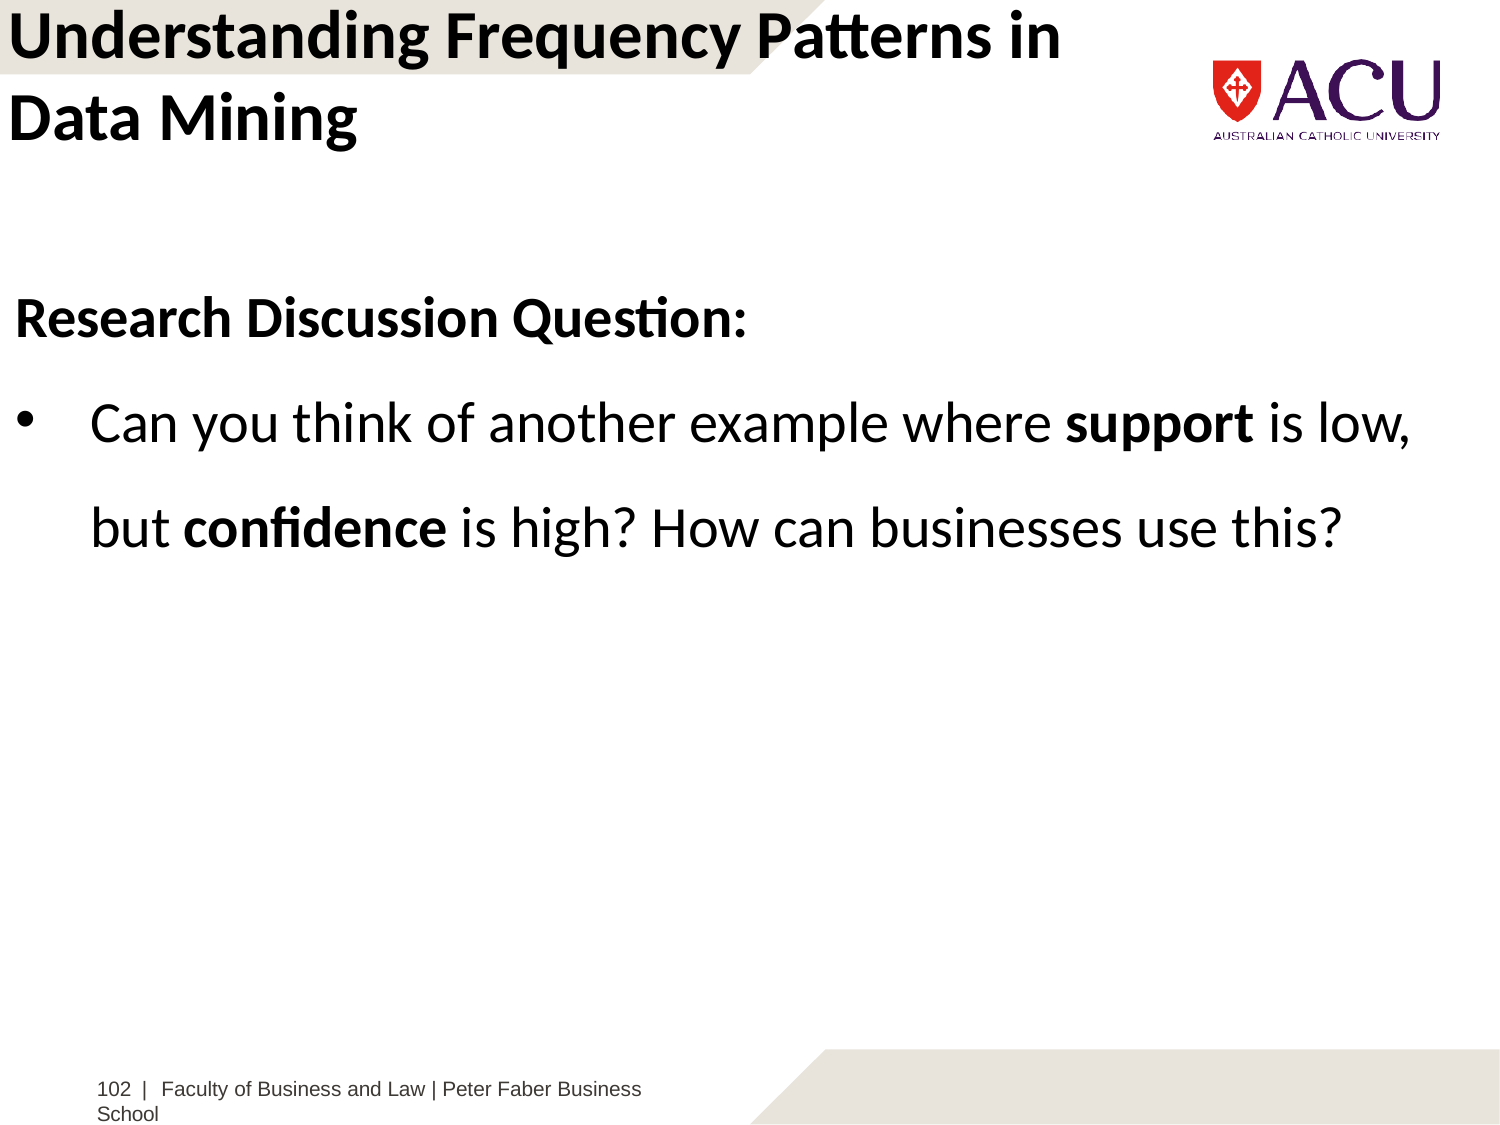

Understanding Frequency Patterns in Data Mining
Research Discussion Question:
Can you think of another example where support is low, but confidence is high? How can businesses use this?
102 | Faculty of Business and Law | Peter Faber Business School